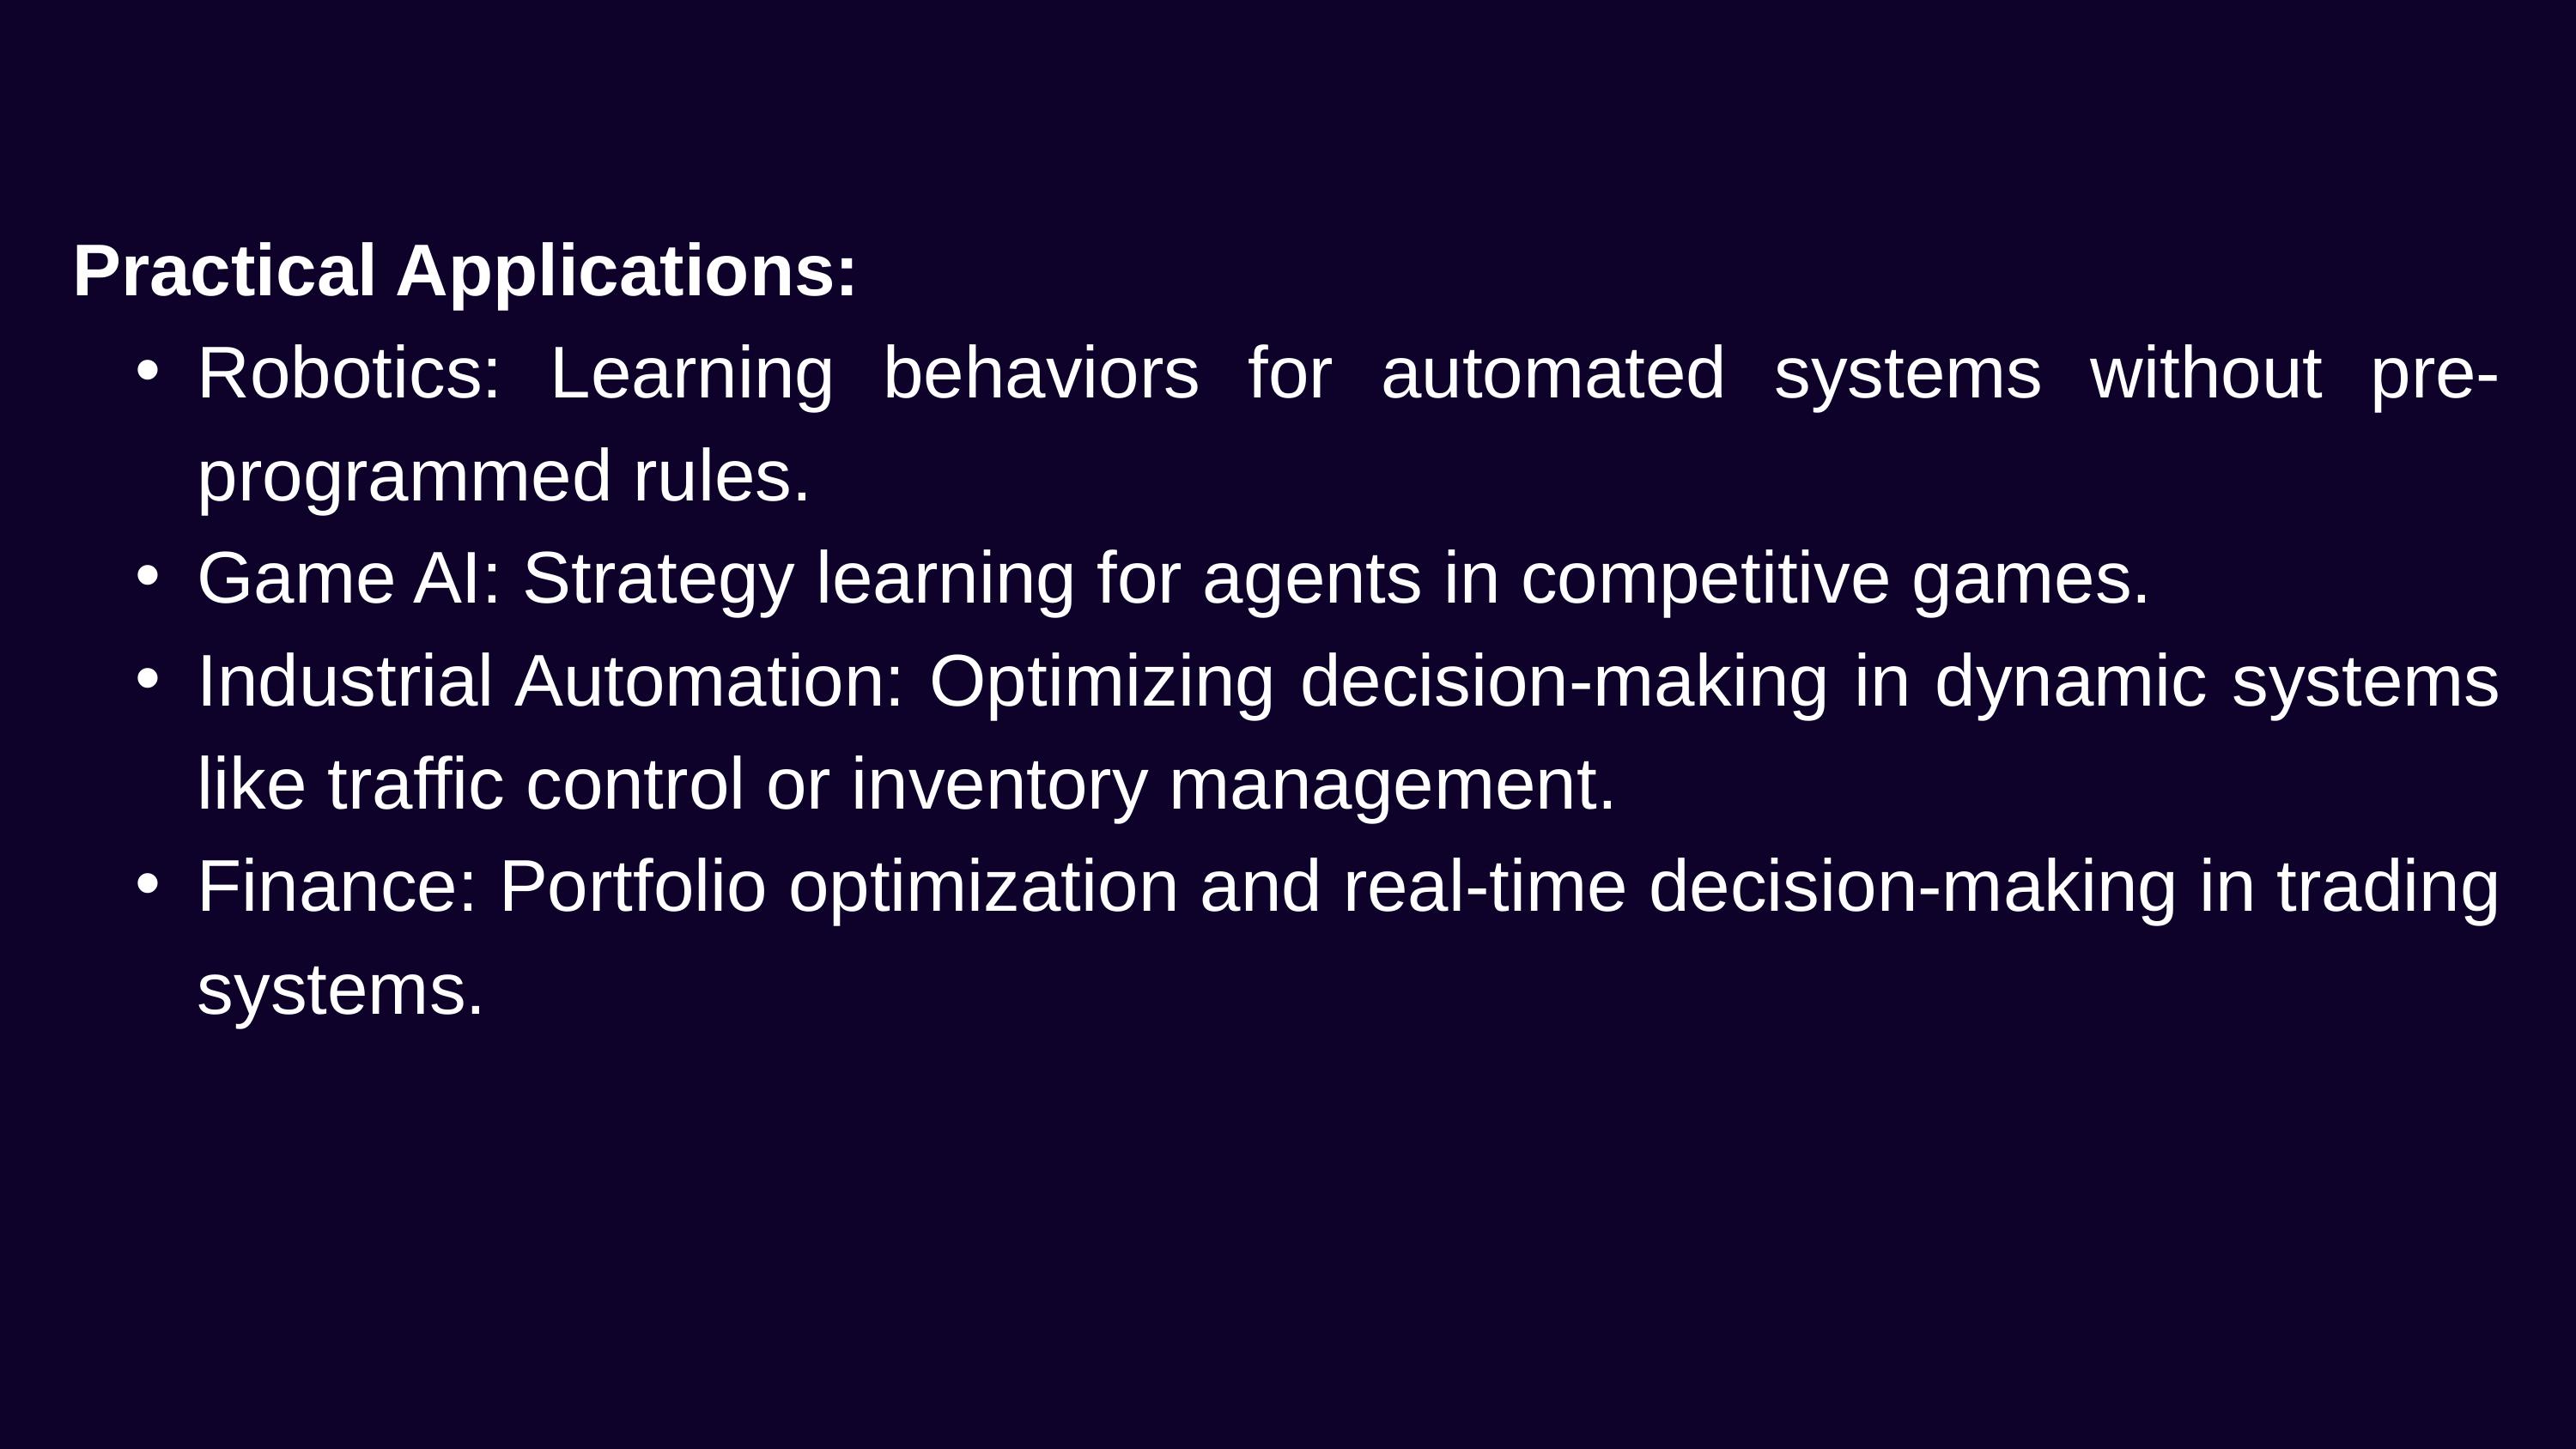

Practical Applications:
Robotics: Learning behaviors for automated systems without pre-programmed rules.
Game AI: Strategy learning for agents in competitive games.
Industrial Automation: Optimizing decision-making in dynamic systems like traffic control or inventory management.
Finance: Portfolio optimization and real-time decision-making in trading systems.